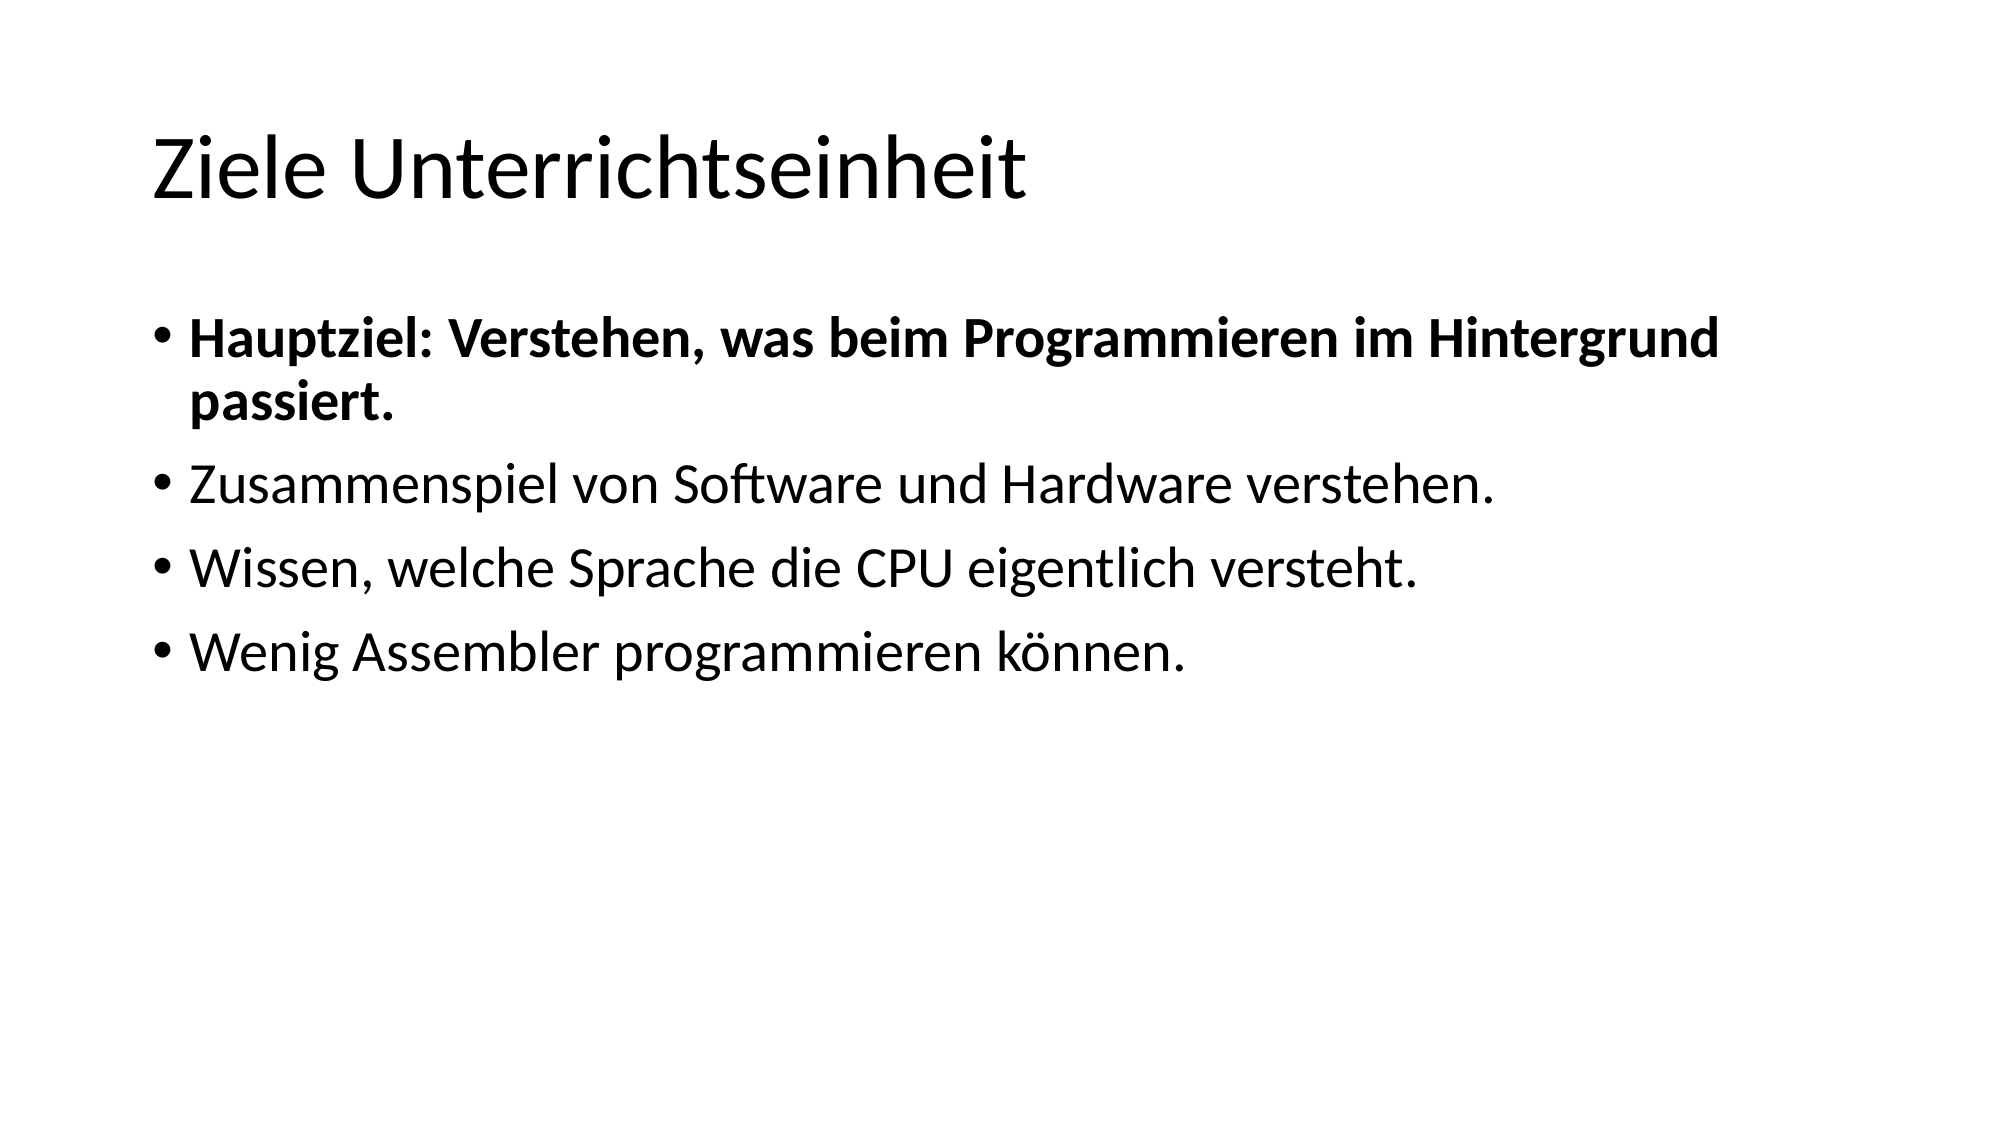

# Ziele Unterrichtseinheit
Hauptziel: Verstehen, was beim Programmieren im Hintergrund passiert.
Zusammenspiel von Software und Hardware verstehen.
Wissen, welche Sprache die CPU eigentlich versteht.
Wenig Assembler programmieren können.